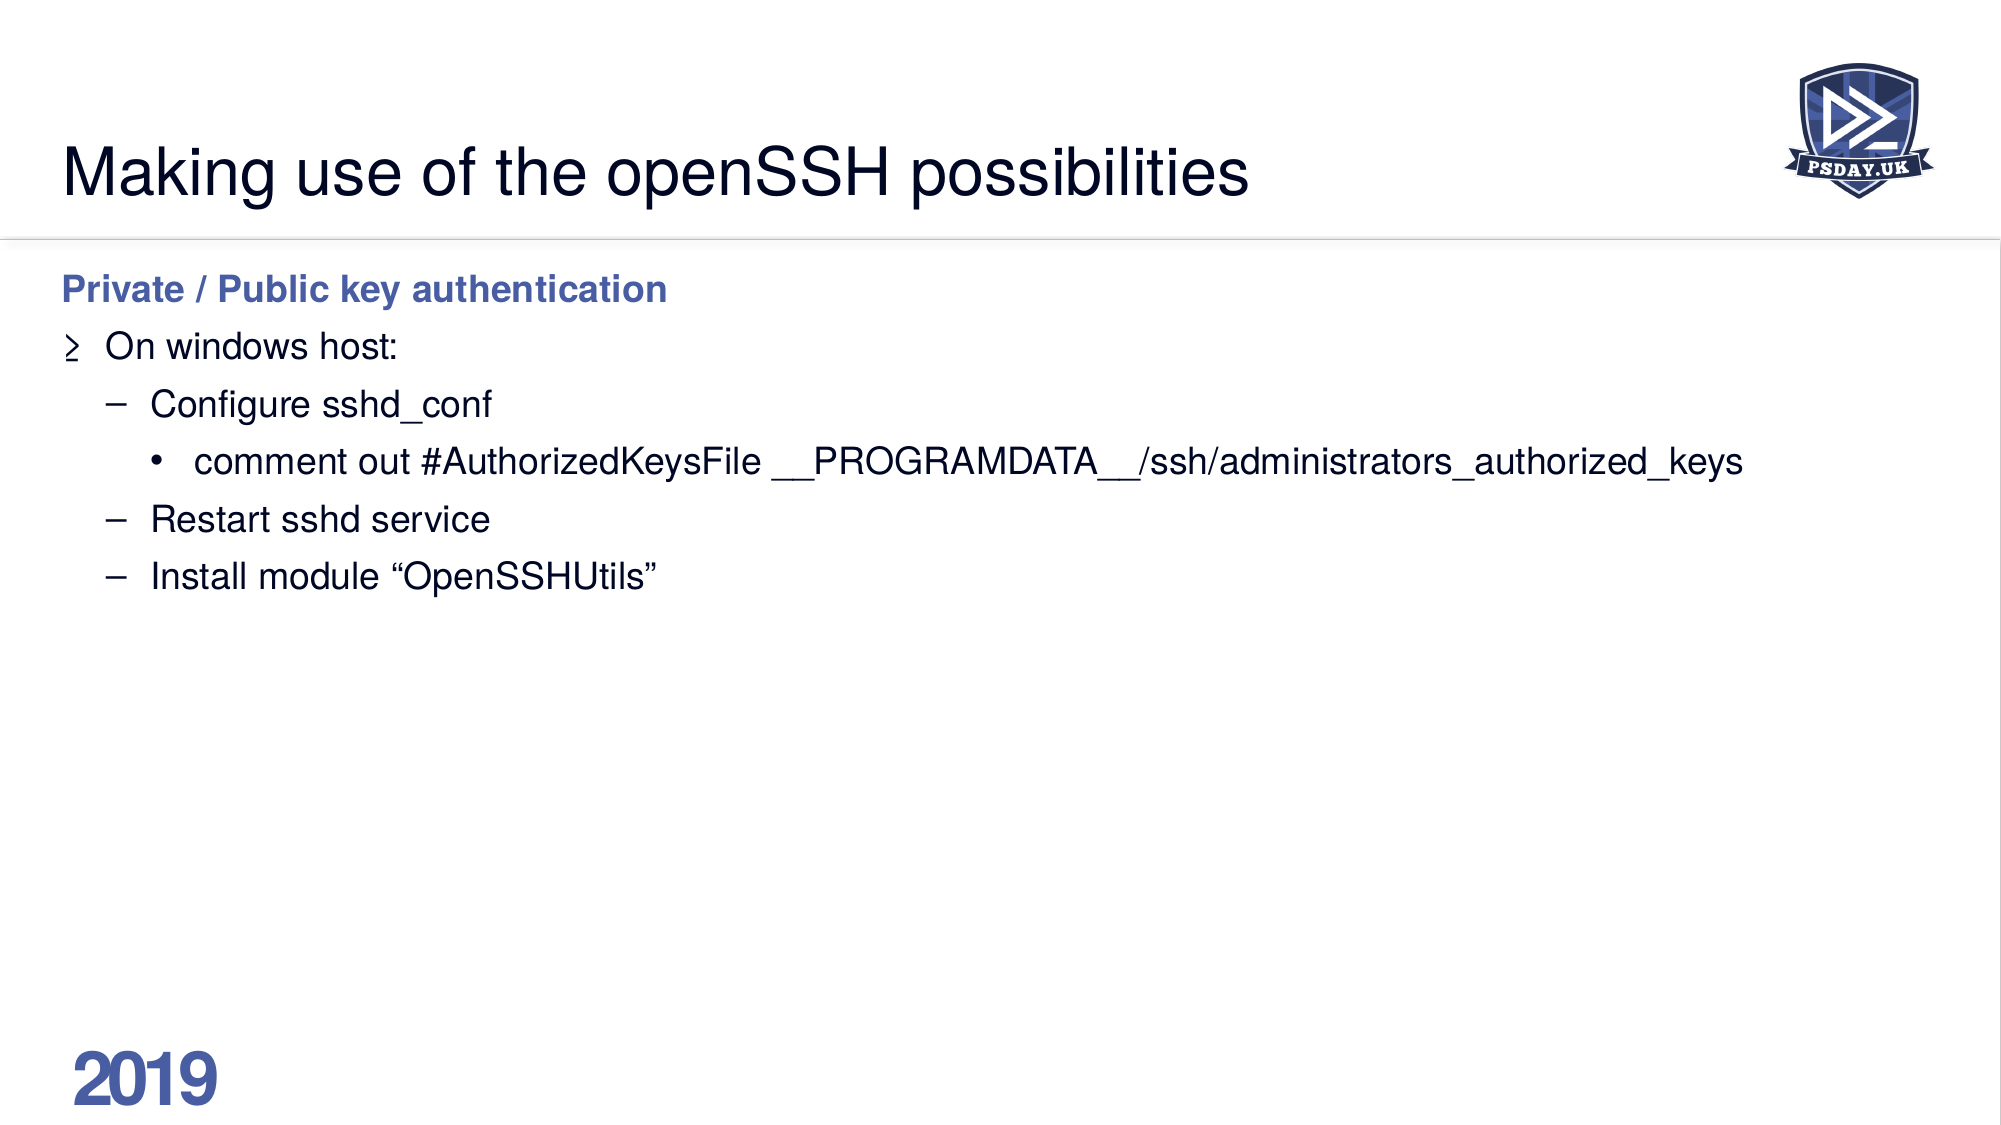

# Making use of the openSSH possibilities
Private / Public key authentication
On windows host:
Configure sshd_conf
comment out #AuthorizedKeysFile __PROGRAMDATA__/ssh/administrators_authorized_keys
Restart sshd service
Install module “OpenSSHUtils”